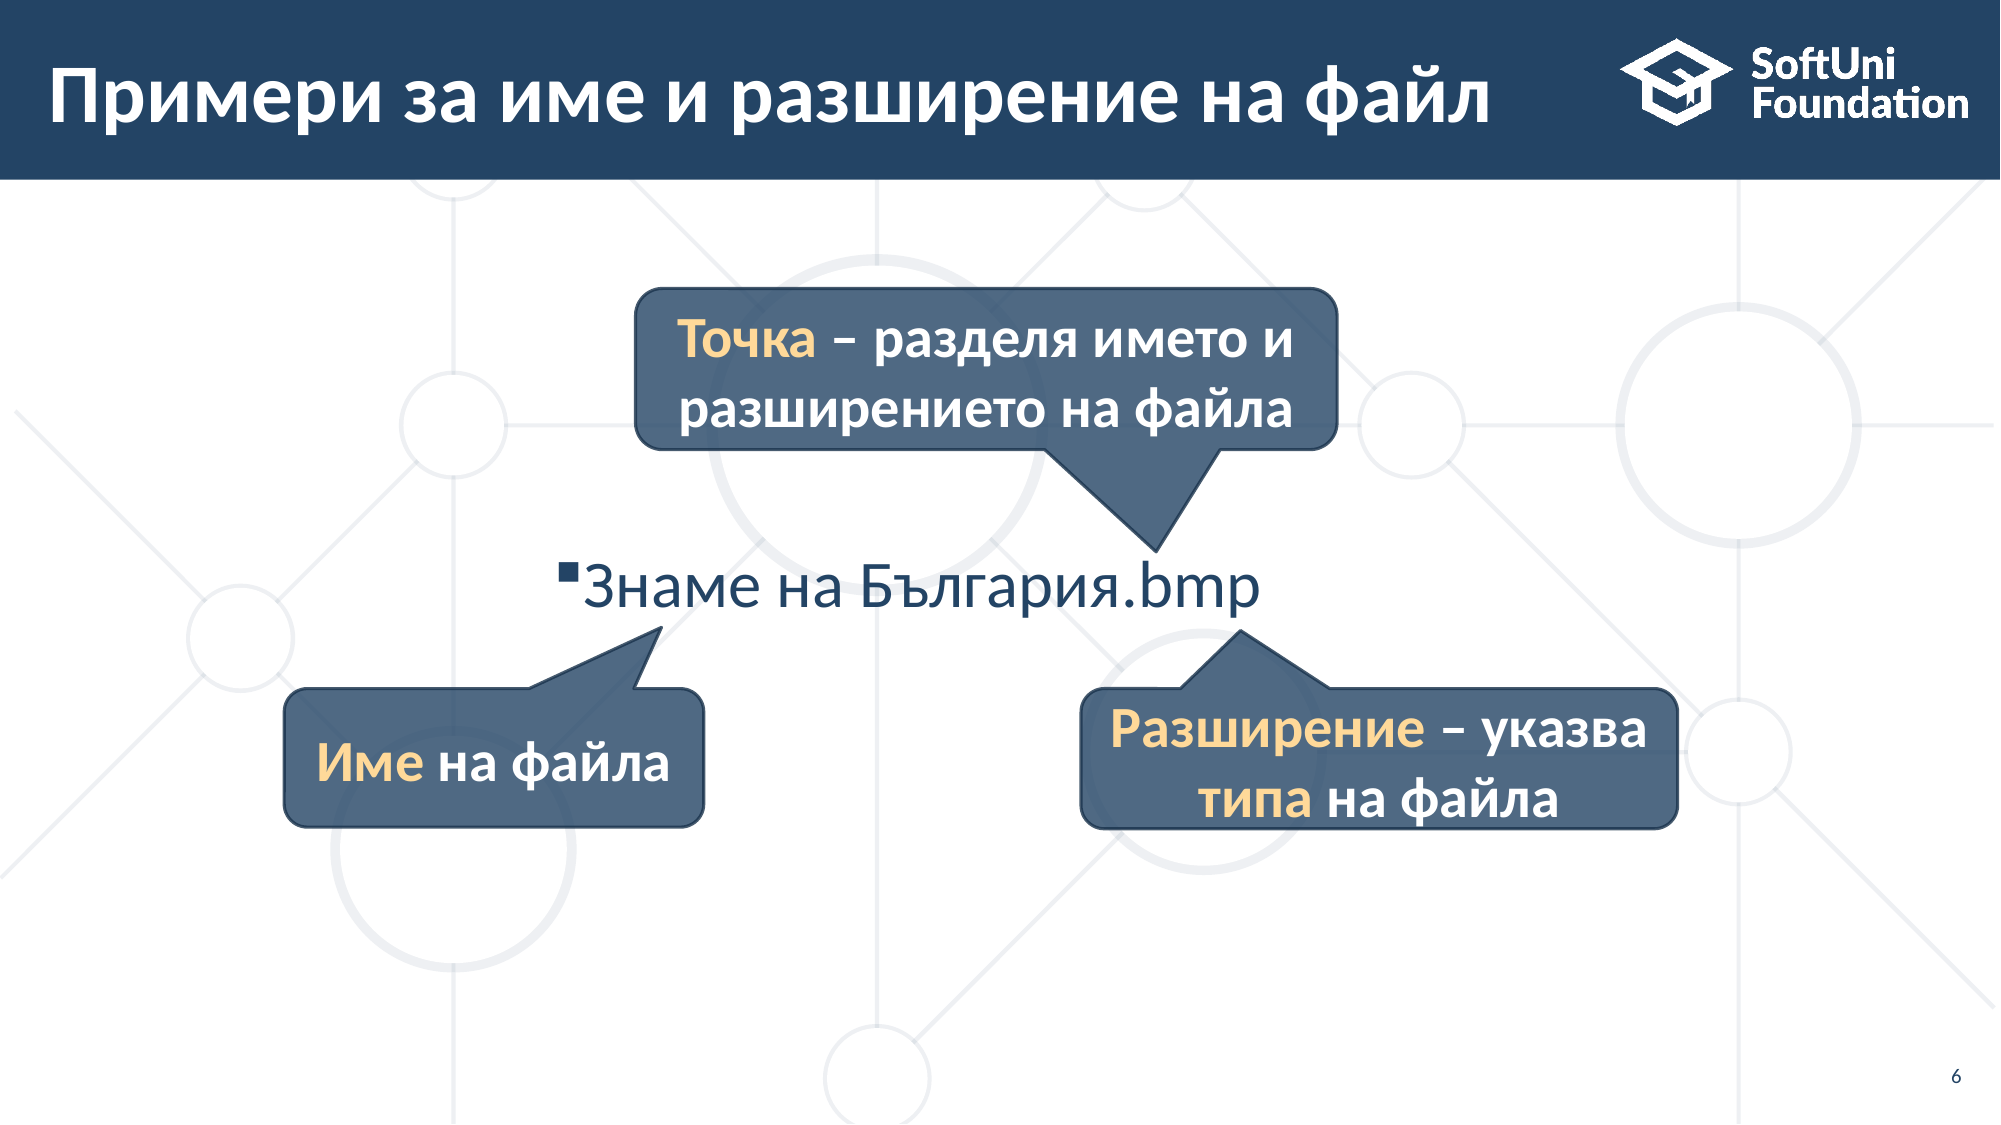

# Примери за име и разширение на файл
Точка – разделя името и разширението на файла
Знаме на България.bmp
Име на файла
Разширение – указва типа на файла
6